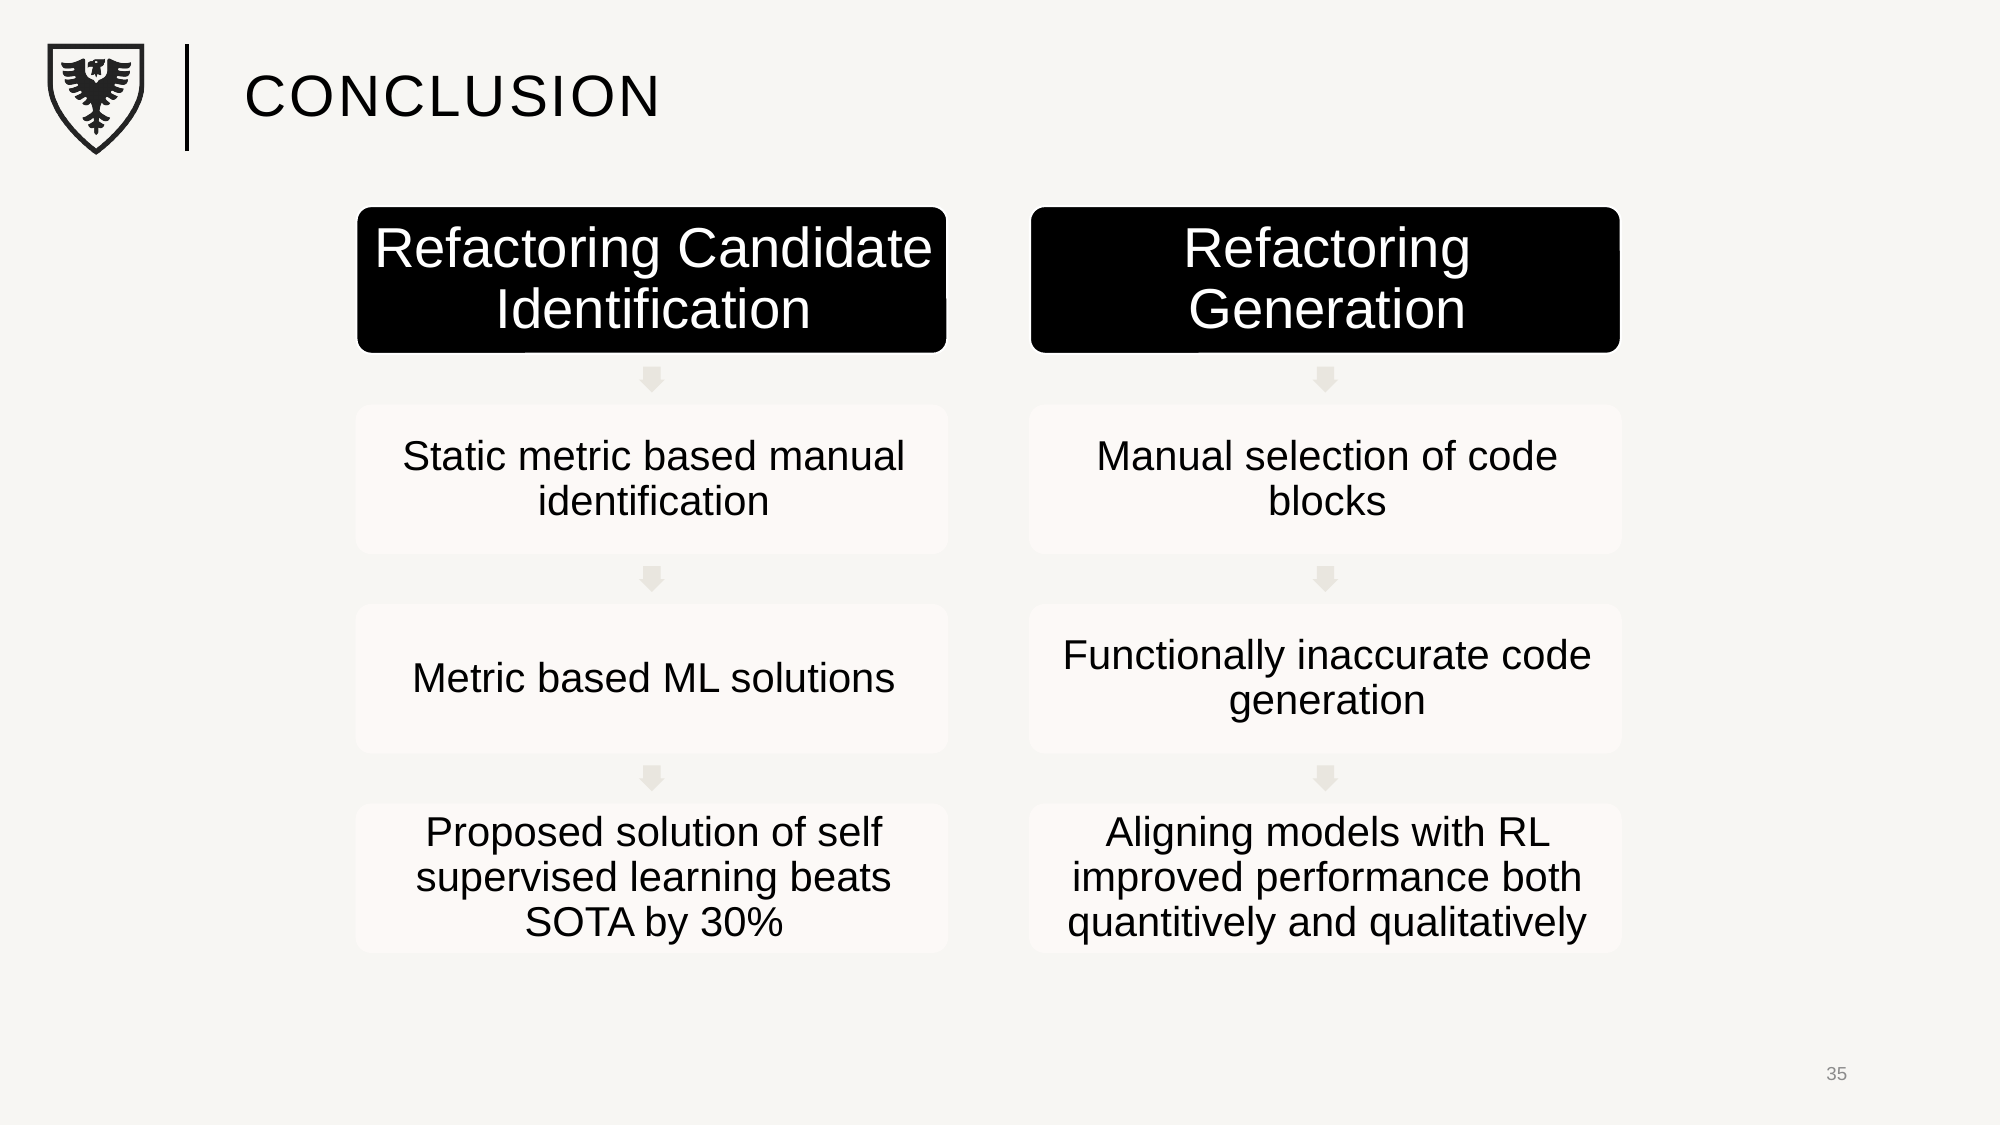

# Conclusion
Refactoring Candidate Identification
Static metric based manual identification
Metric based ML solutions
Proposed solution of self supervised learning beats SOTA by 30%
Refactoring Generation
Manual selection of code blocks
Functionally inaccurate code generation
Aligning models with RL improved performance both quantitively and qualitatively
35